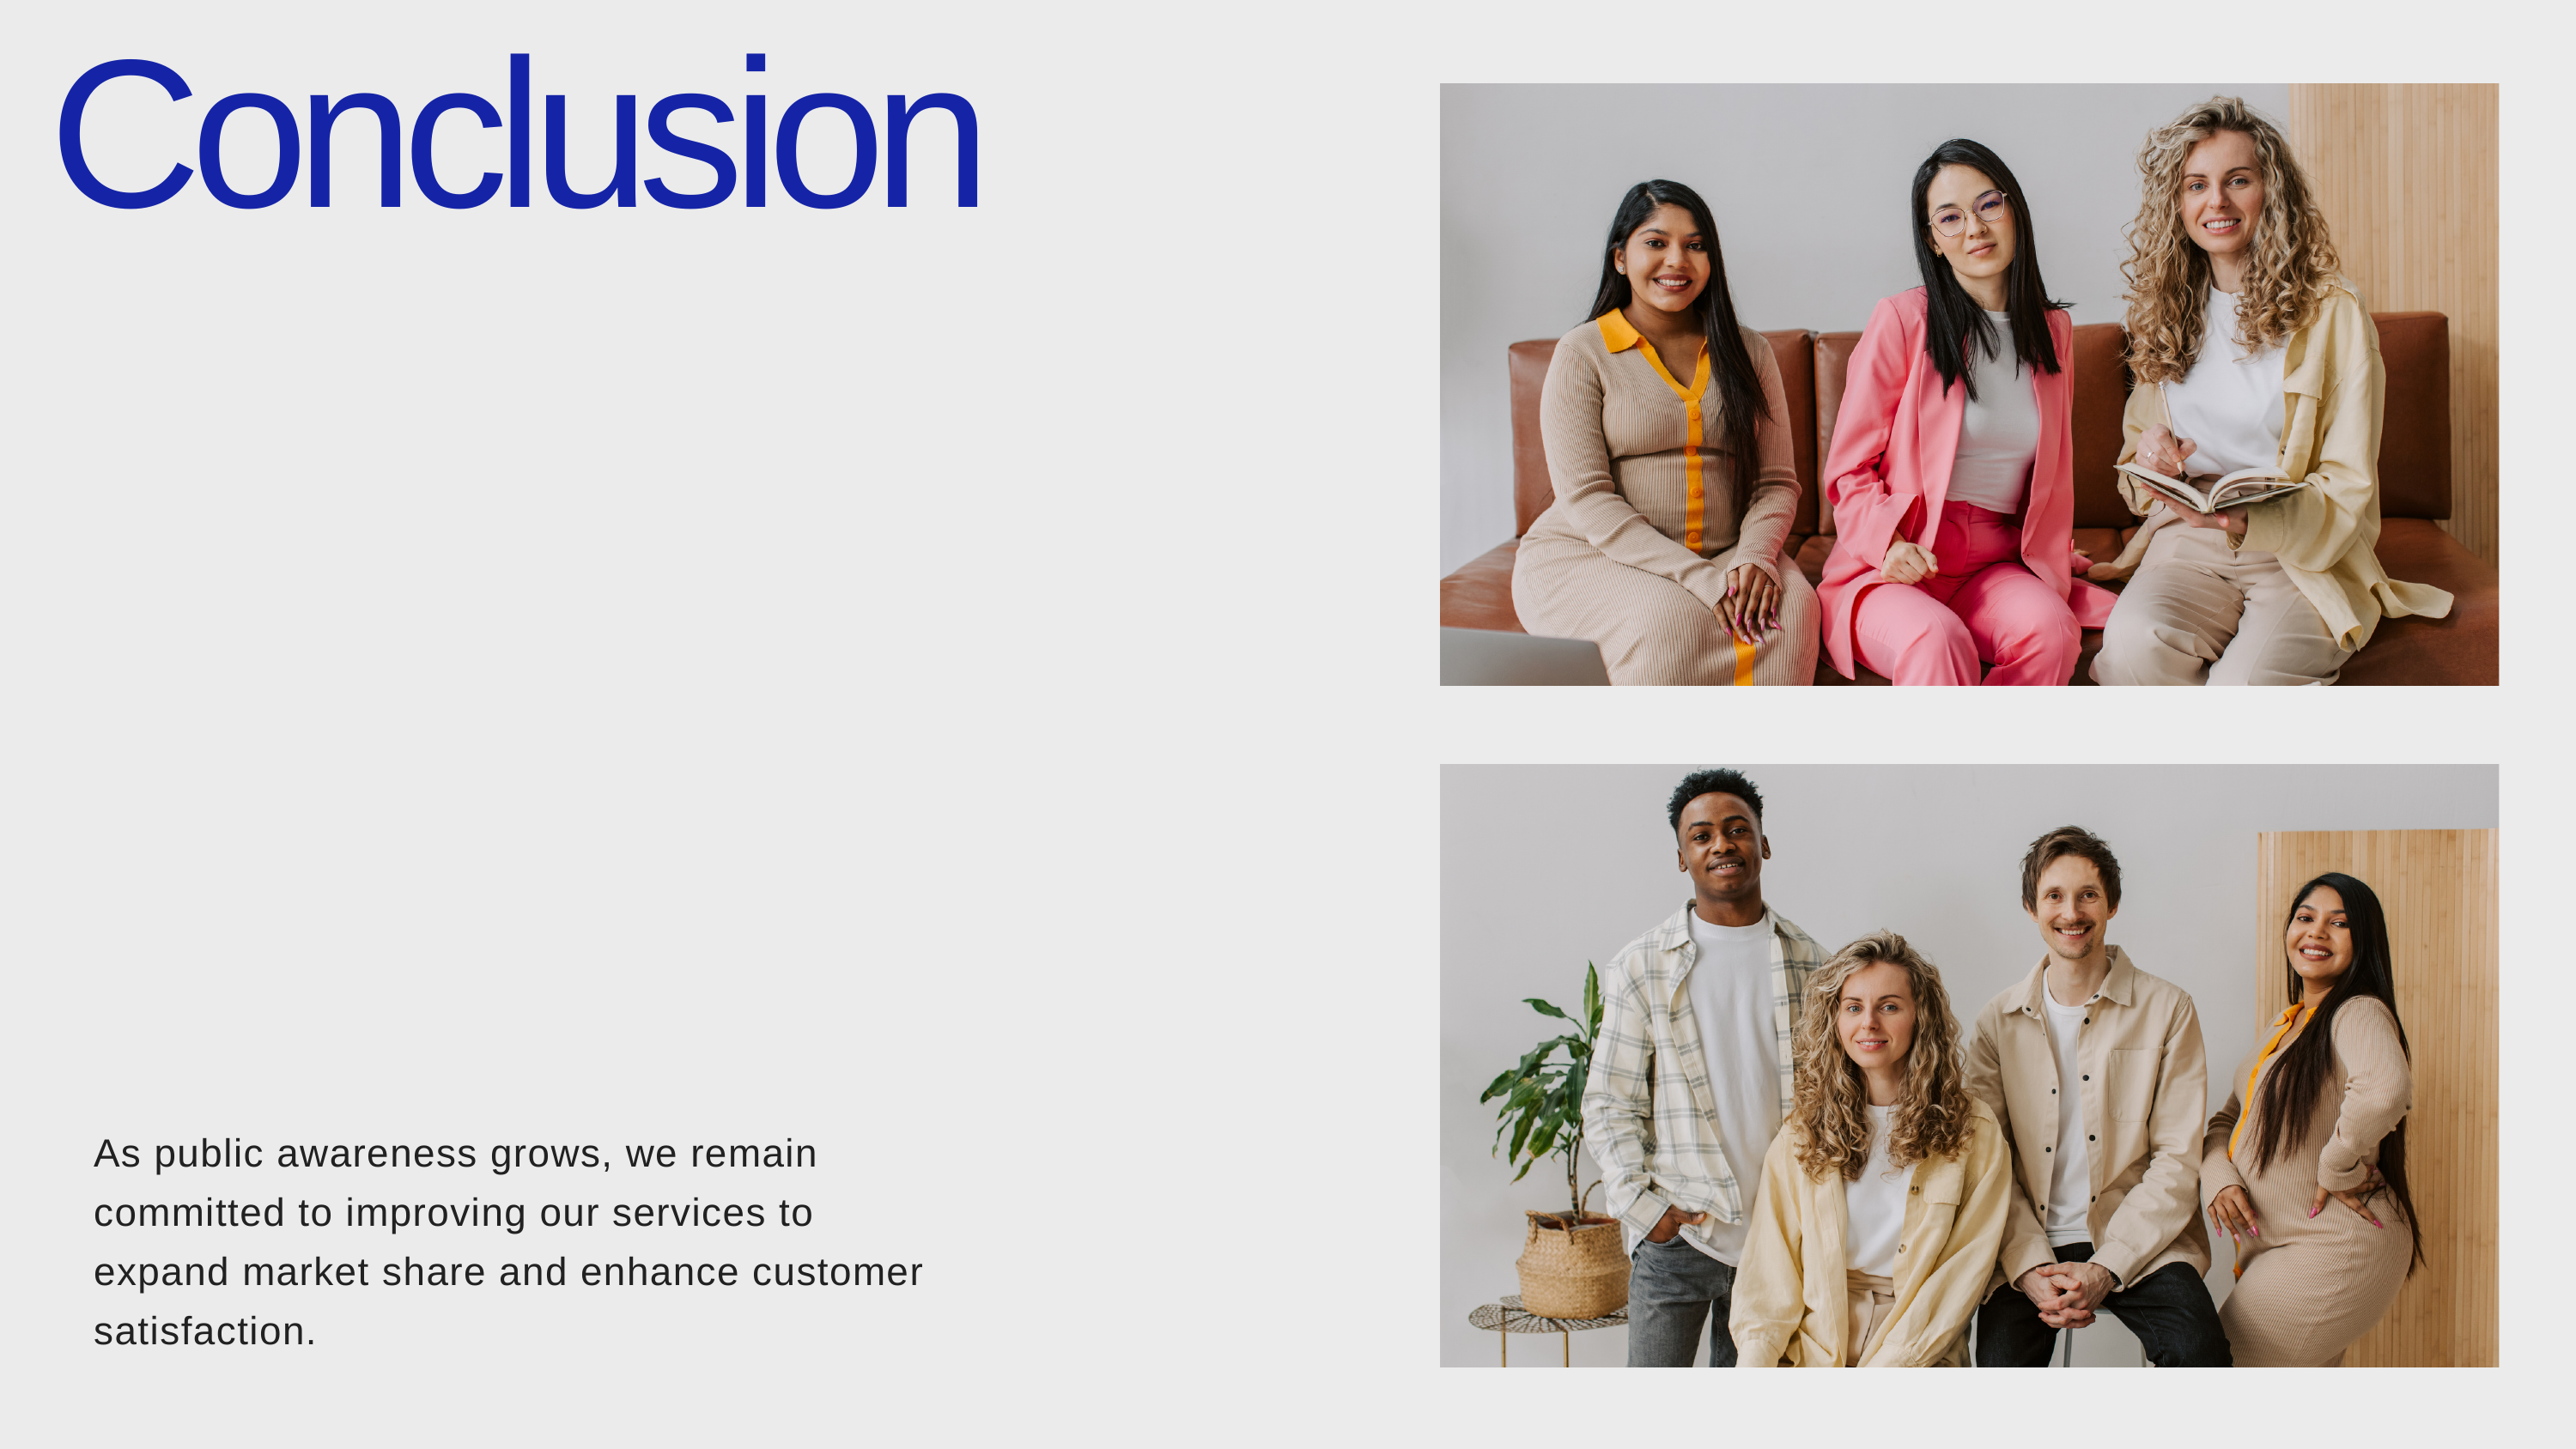

Conclusion

As public awareness grows, we remain committed to improving our services to expand market share and enhance customer satisfaction.